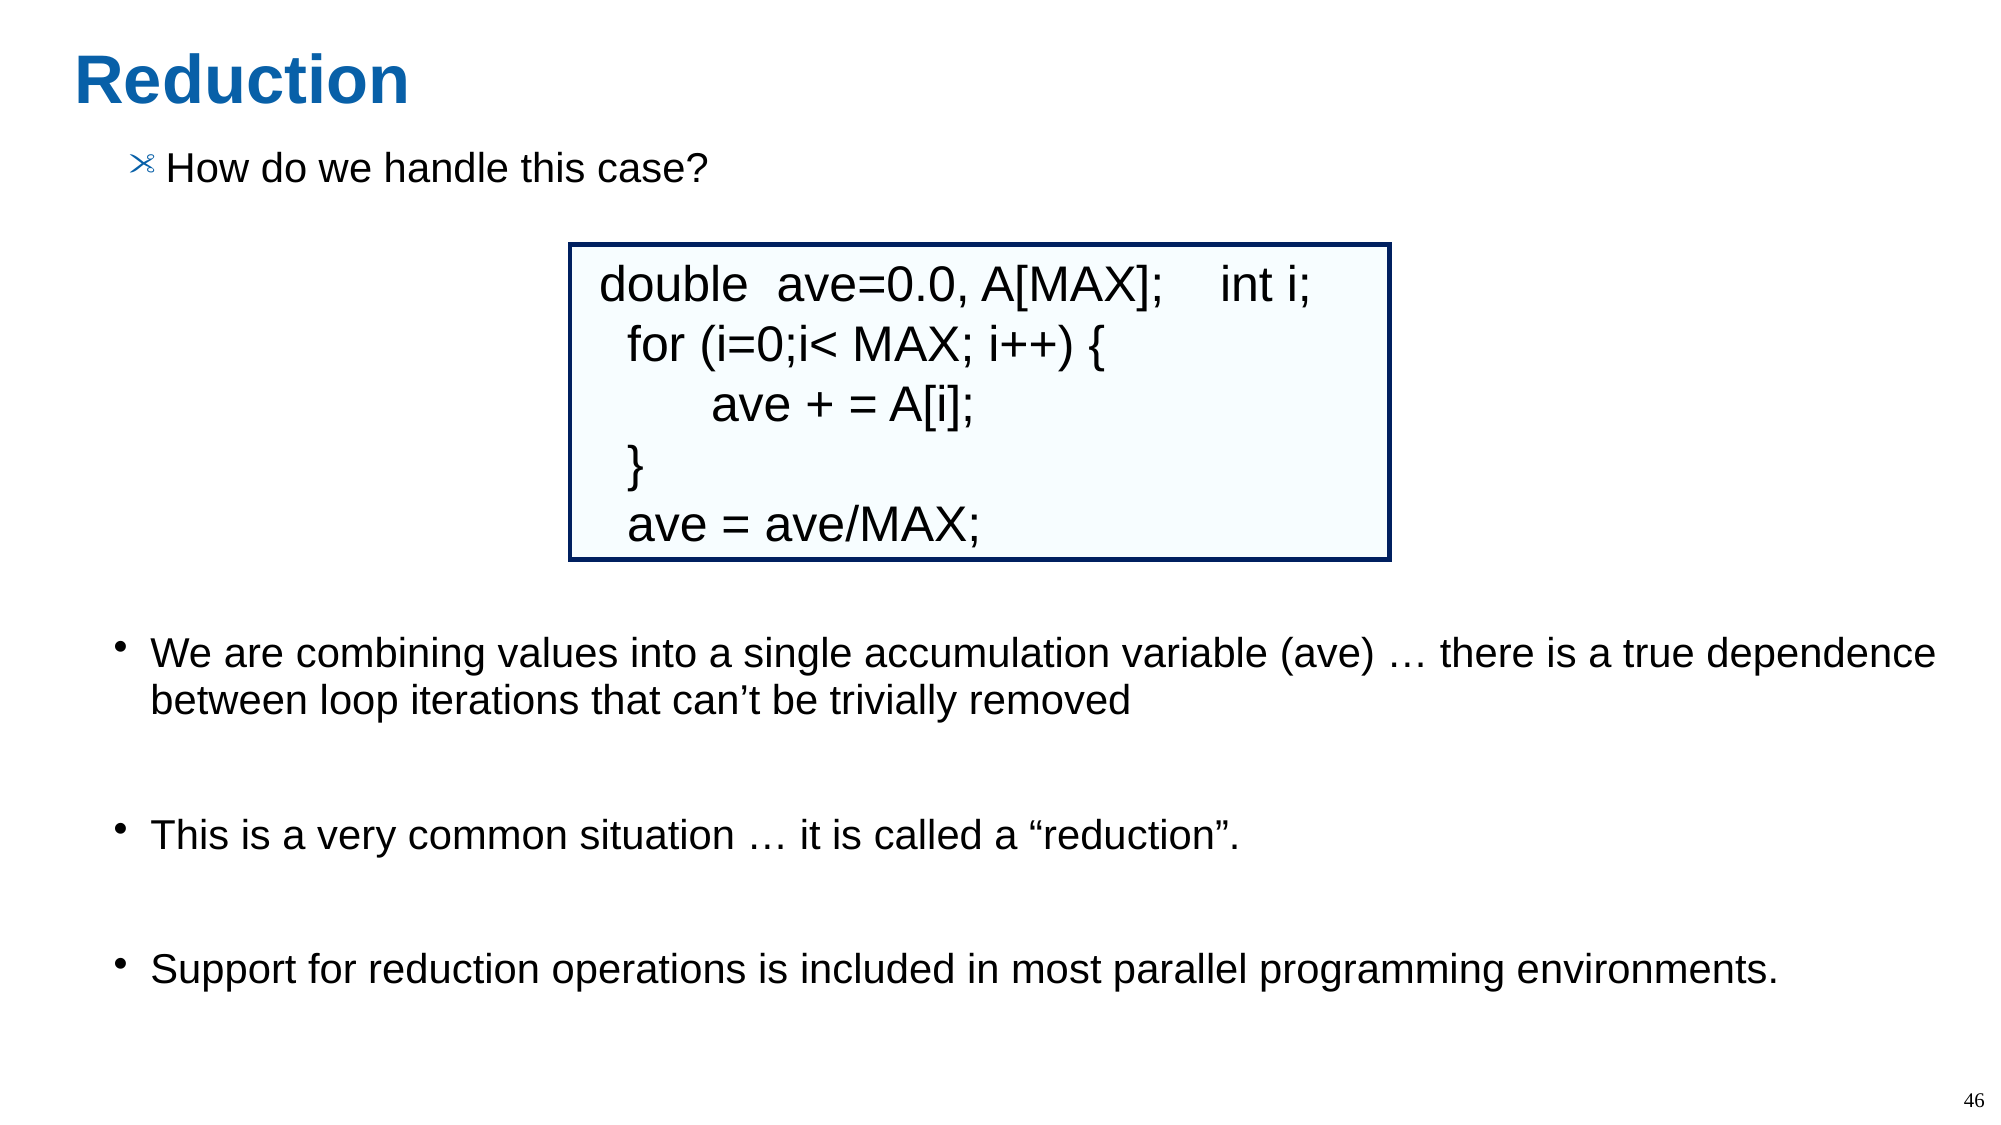

# Reduction
How do we handle this case?
 double  ave=0.0, A[MAX];    int i;
   for (i=0;i< MAX; i++) {
         ave + = A[i];
   }
   ave = ave/MAX;
We are combining values into a single accumulation variable (ave) … there is a true dependence between loop iterations that can’t be trivially removed

This is a very common situation … it is called a “reduction”.

Support for reduction operations is included in most parallel programming environments.
46